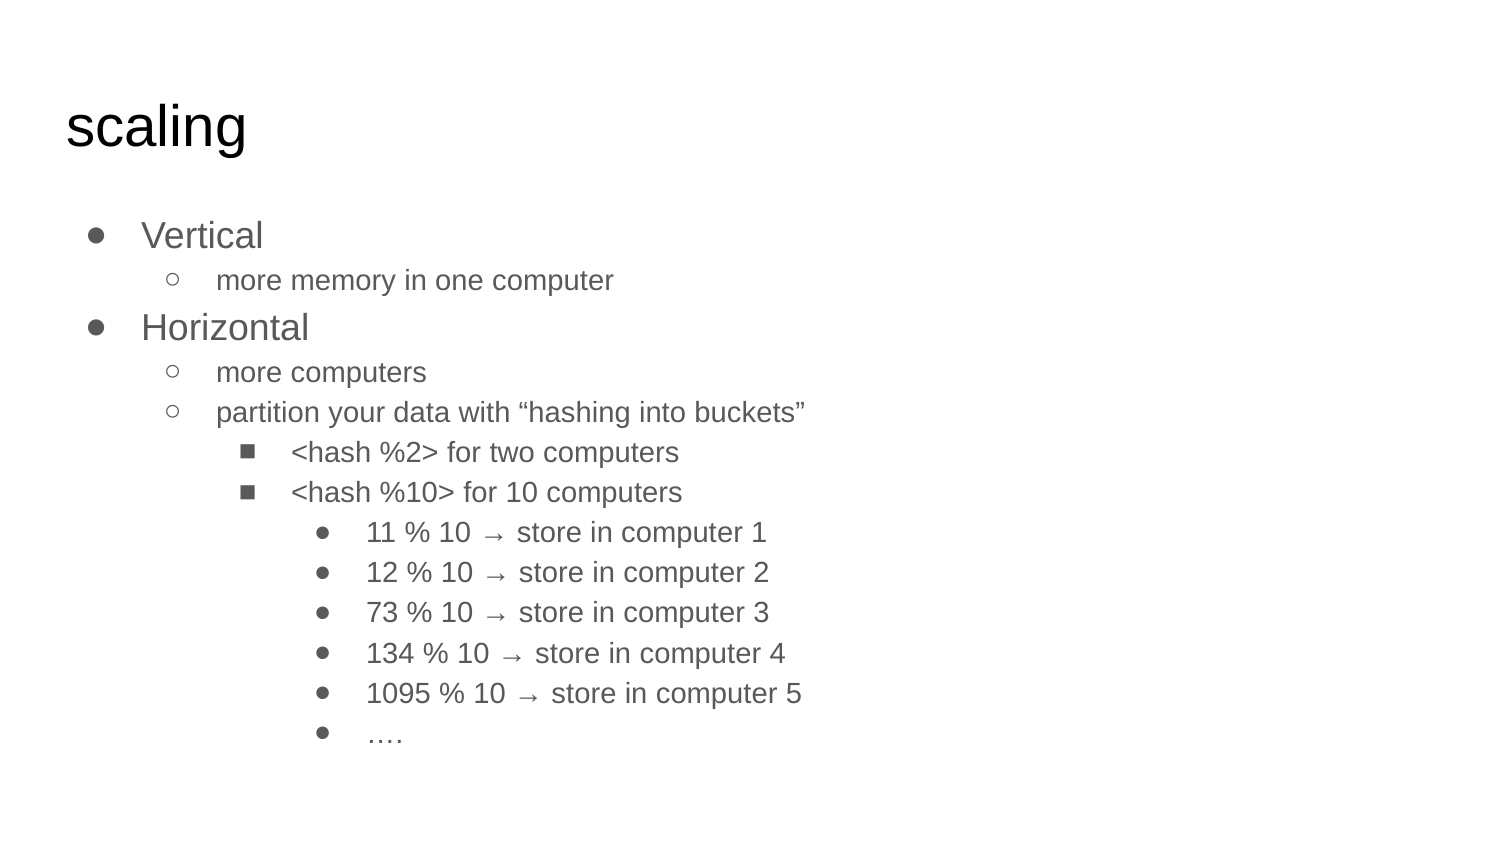

# scaling
Vertical
more memory in one computer
Horizontal
more computers
partition your data with “hashing into buckets”
<hash %2> for two computers
<hash %10> for 10 computers
11 % 10 → store in computer 1
12 % 10 → store in computer 2
73 % 10 → store in computer 3
134 % 10 → store in computer 4
1095 % 10 → store in computer 5
….